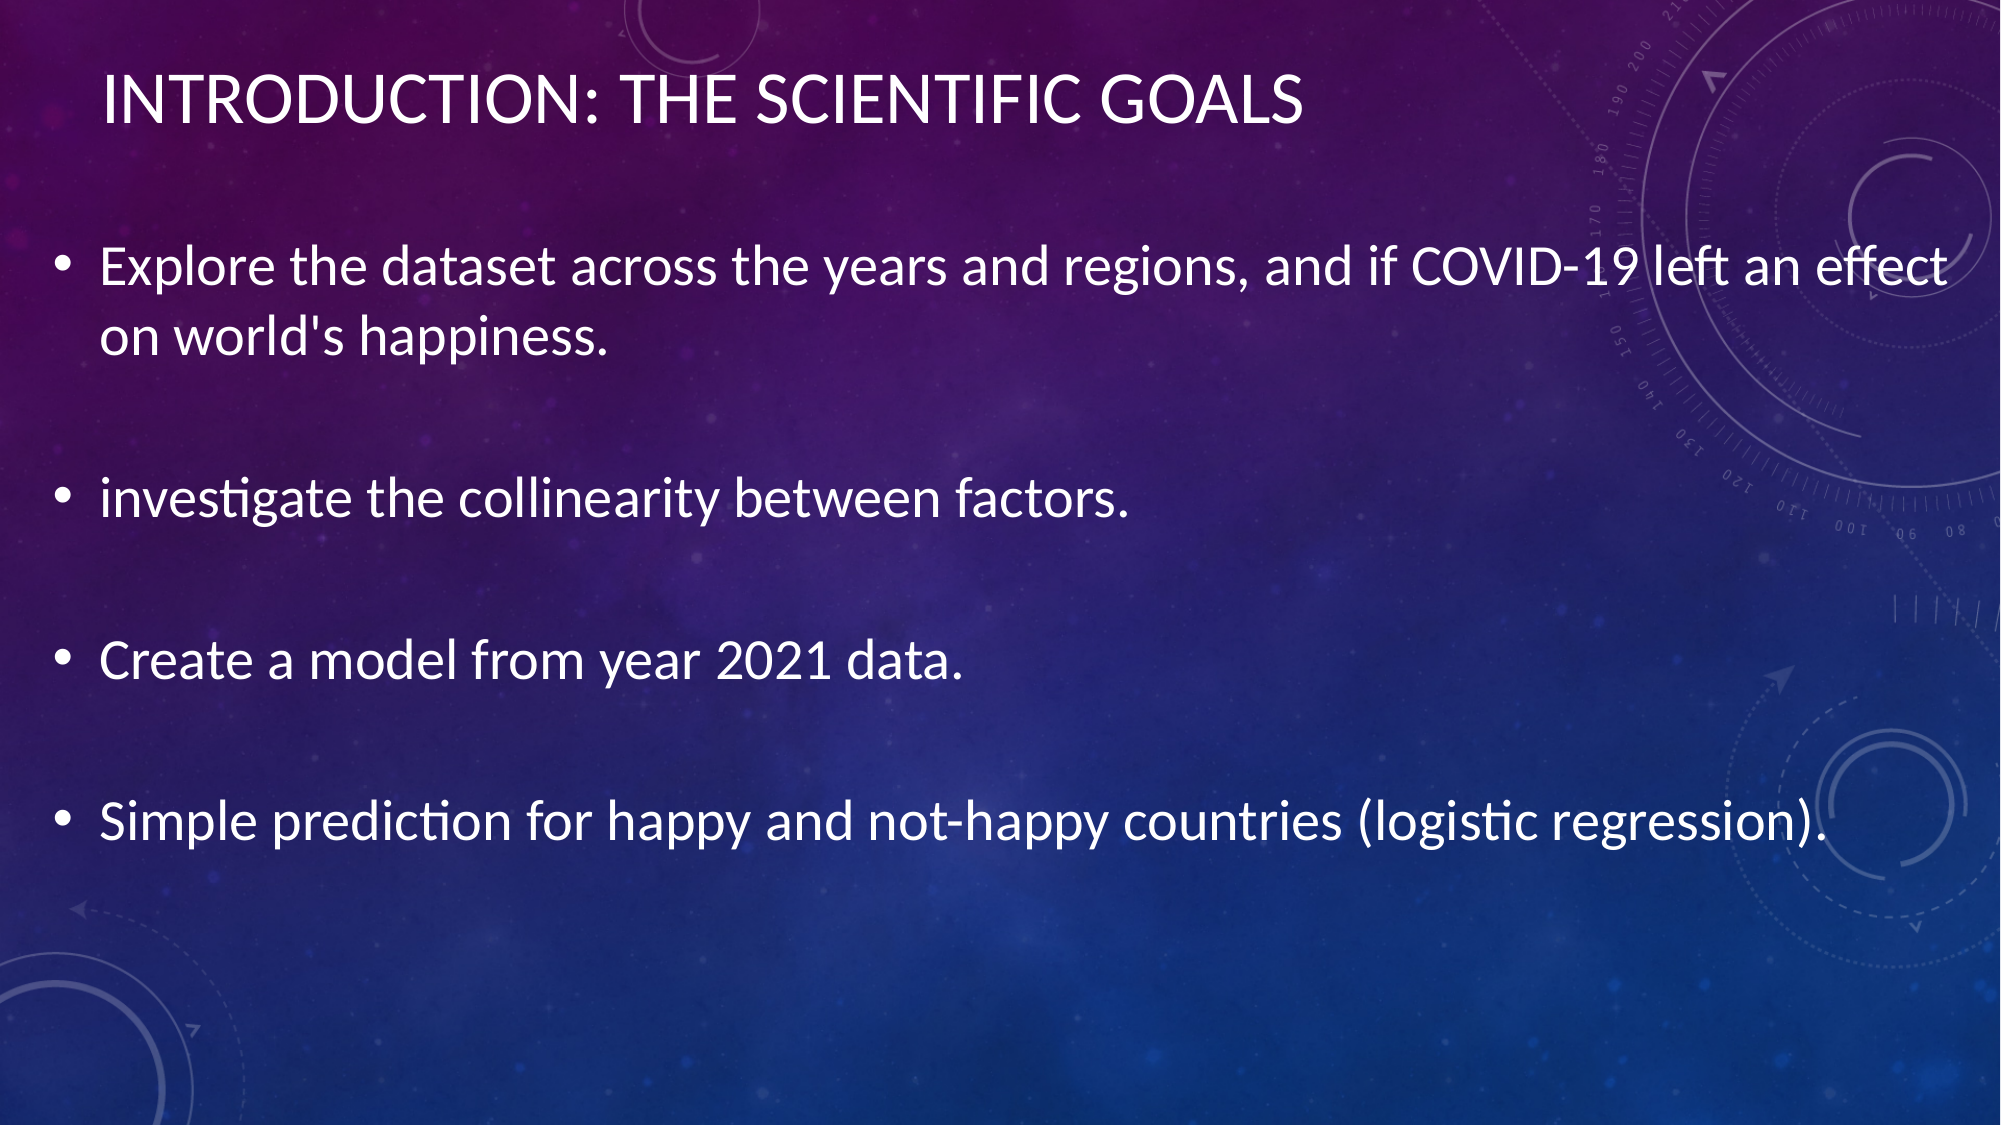

# INTRODUCTION: The scientific goals
Explore the dataset across the years and regions, and if COVID-19 left an effect on world's happiness.

investigate the collinearity between factors.

Create a model from year 2021 data.

Simple prediction for happy and not-happy countries (logistic regression).